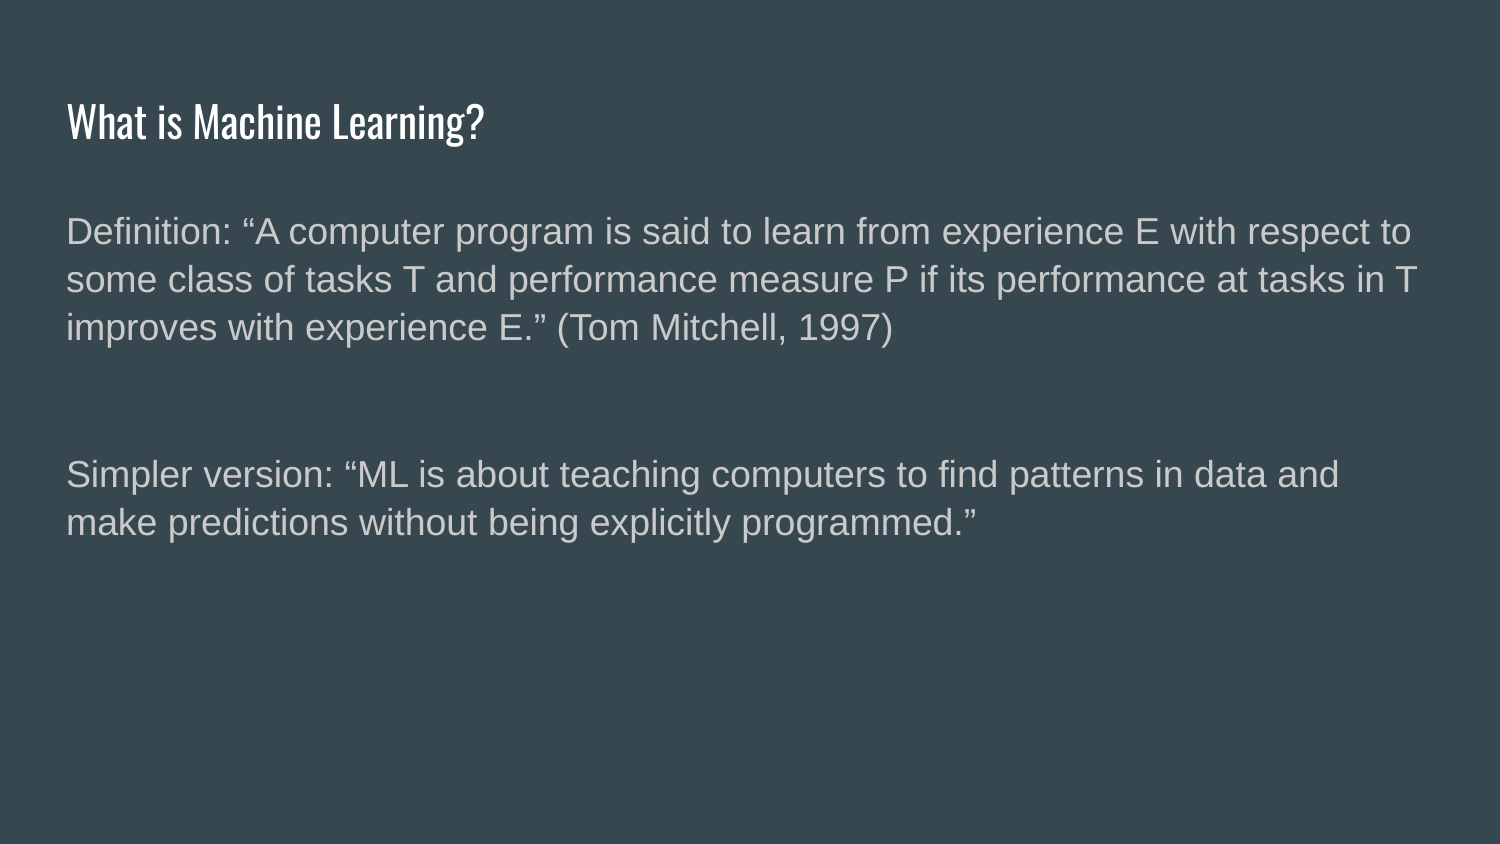

# What is Machine Learning?
Definition: “A computer program is said to learn from experience E with respect to some class of tasks T and performance measure P if its performance at tasks in T improves with experience E.” (Tom Mitchell, 1997)

Simpler version: “ML is about teaching computers to find patterns in data and make predictions without being explicitly programmed.”